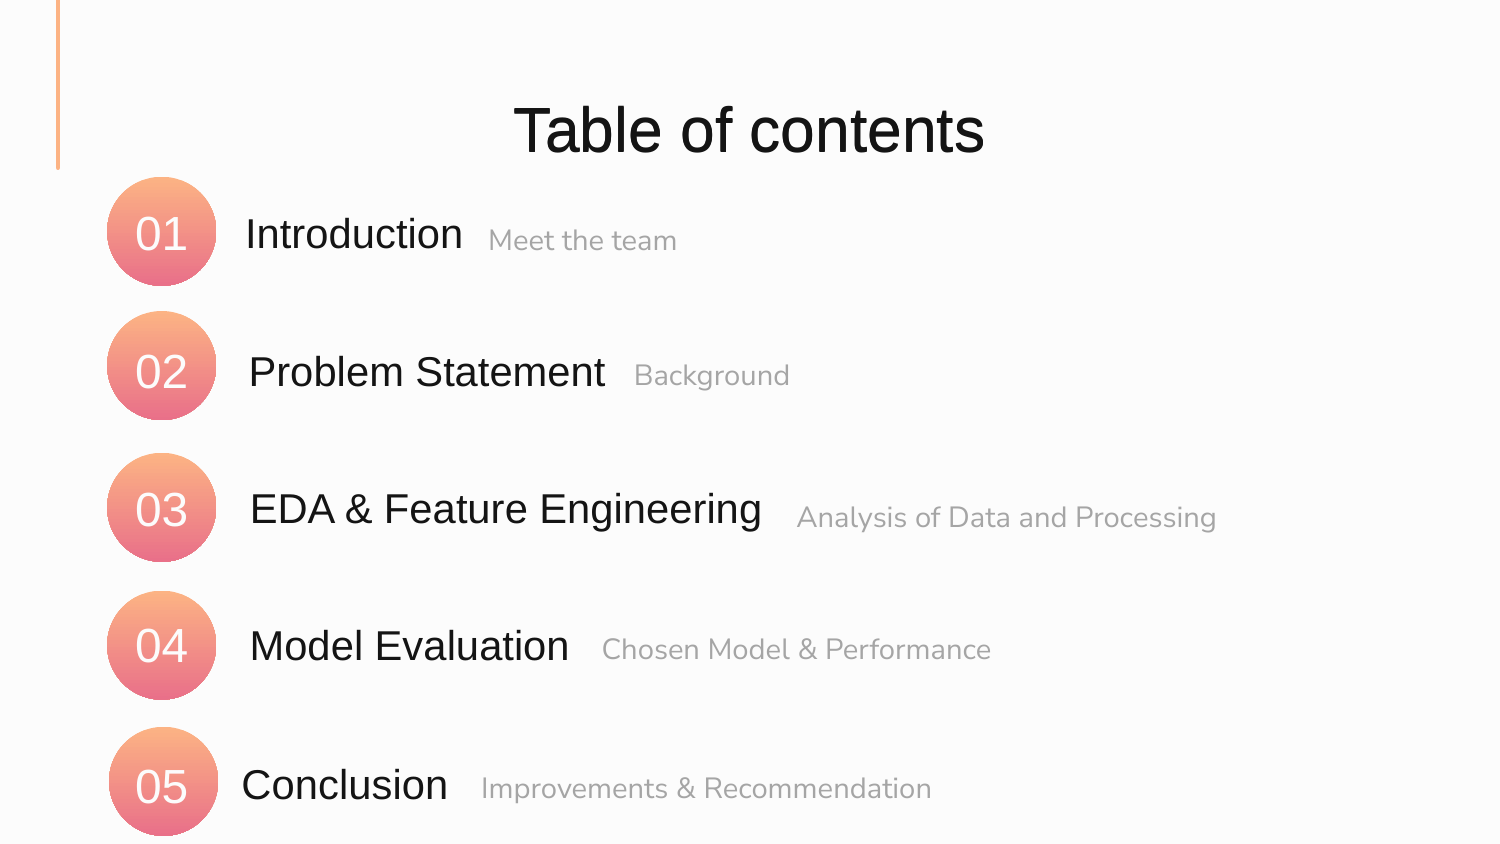

Table of contents
# Table of contents

01
Meet the team
04
Introduction

02
Background
Problem Statement

03
EDA & Feature Engineering
Analysis of Data and Processing

04
Chosen Model & Performance
Model Evaluation

05
Improvements & Recommendation
Conclusion